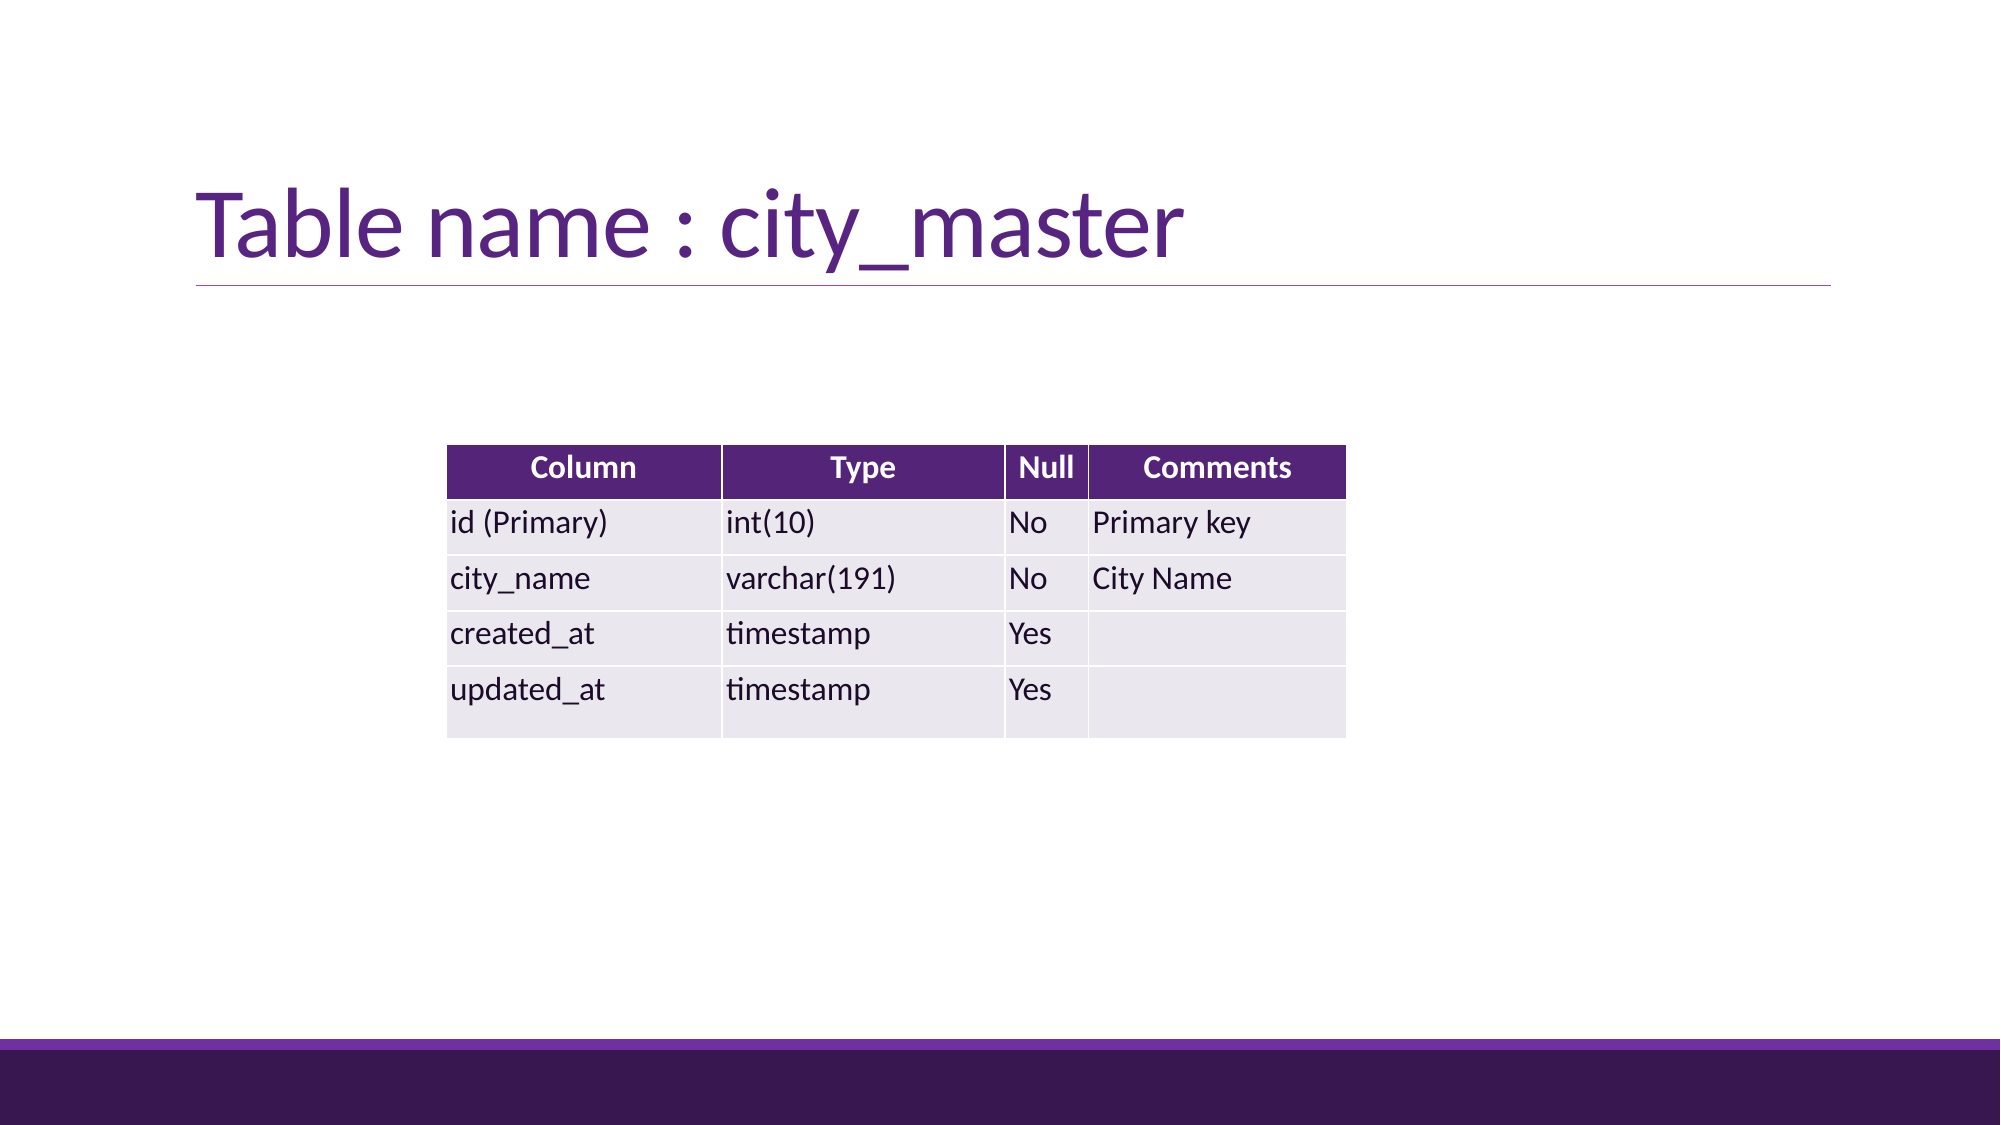

# Table name : city_master
| Column | Type | Null | Comments |
| --- | --- | --- | --- |
| id (Primary) | int(10) | No | Primary key |
| city\_name | varchar(191) | No | City Name |
| created\_at | timestamp | Yes |  |
| updated\_at | timestamp | Yes |  |